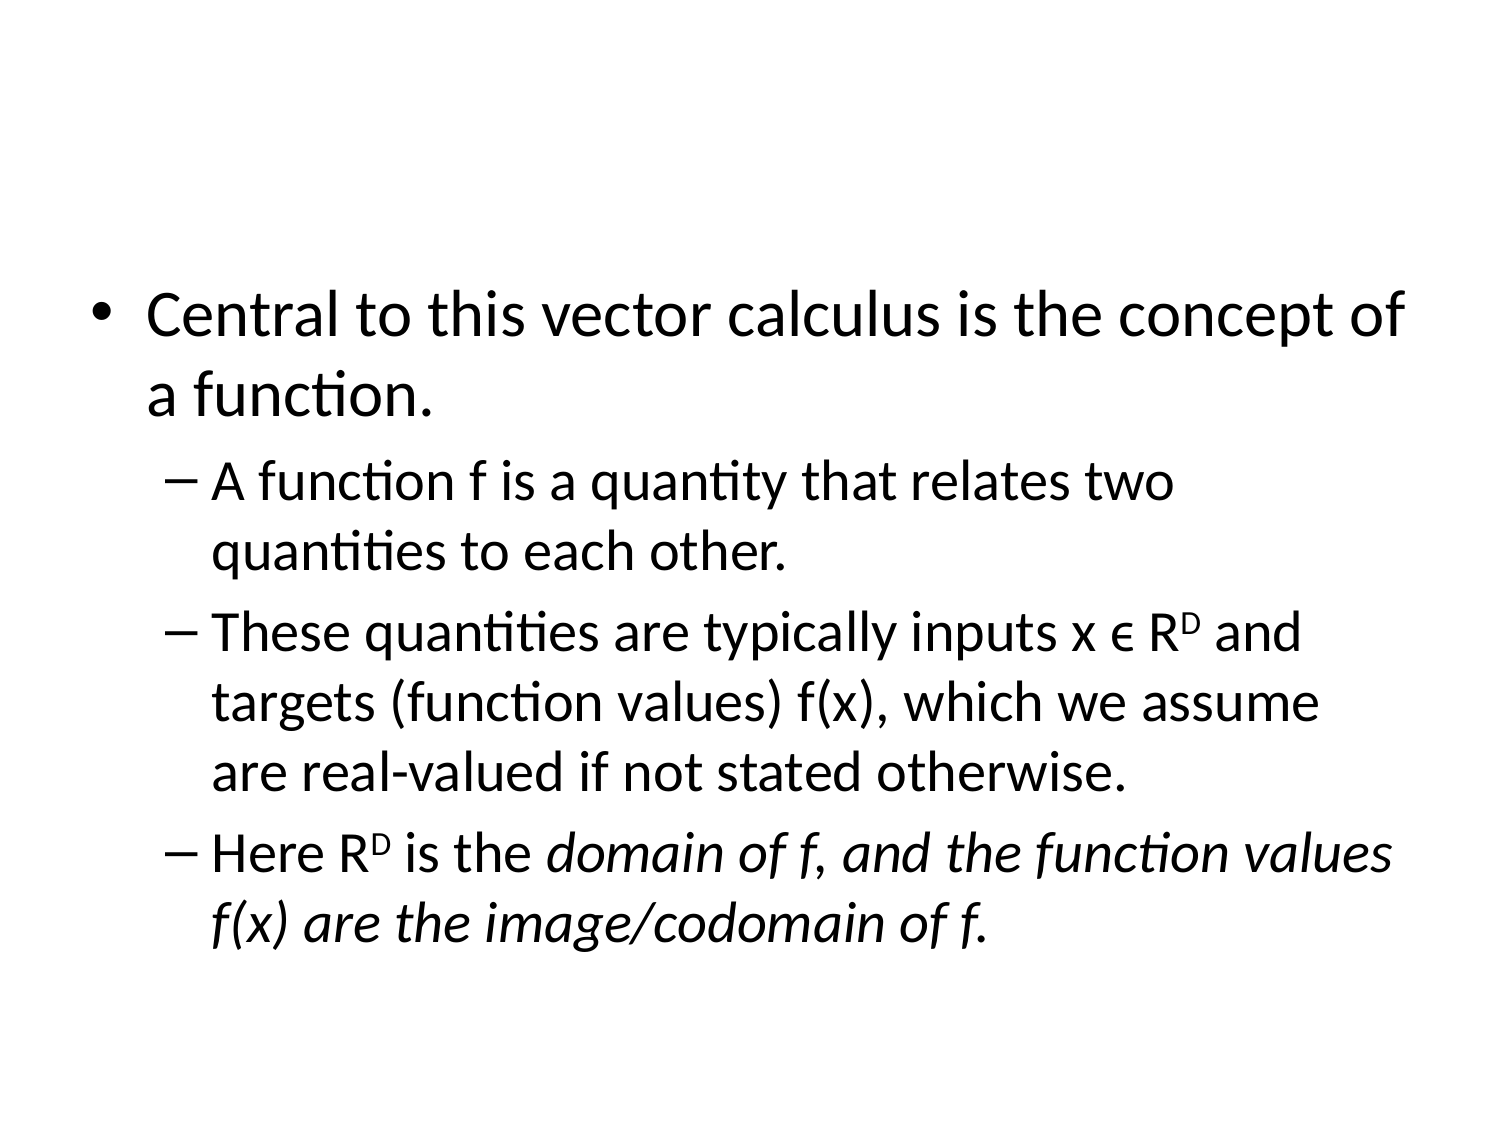

#
Central to this vector calculus is the concept of a function.
A function f is a quantity that relates two quantities to each other.
These quantities are typically inputs x ϵ RD and targets (function values) f(x), which we assume are real-valued if not stated otherwise.
Here RD is the domain of f, and the function values f(x) are the image/codomain of f.